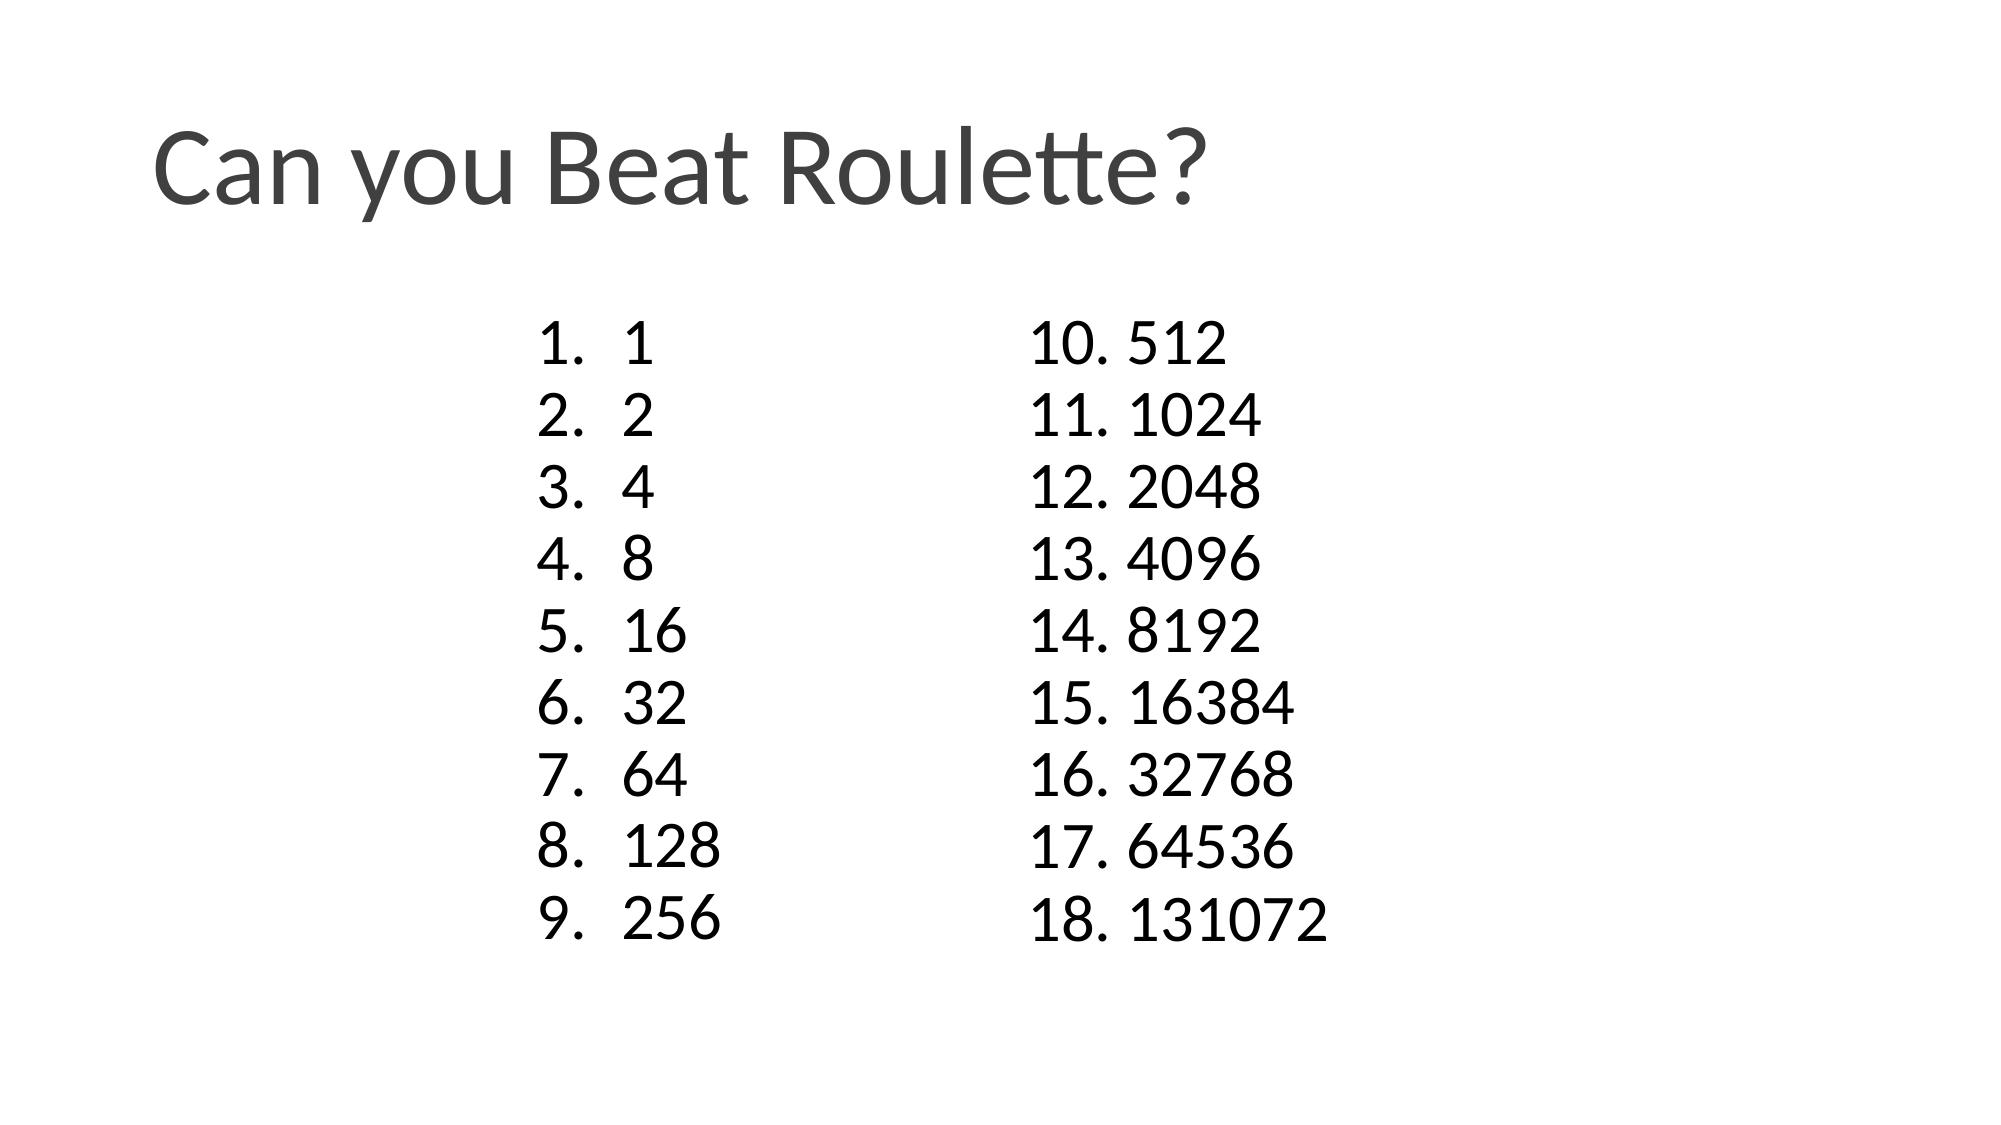

# Can you Beat Roulette?
1
2
4
8
16
32
64
128
256
 512
 1024
 2048
 4096
 8192
 16384
 32768
 64536
 131072